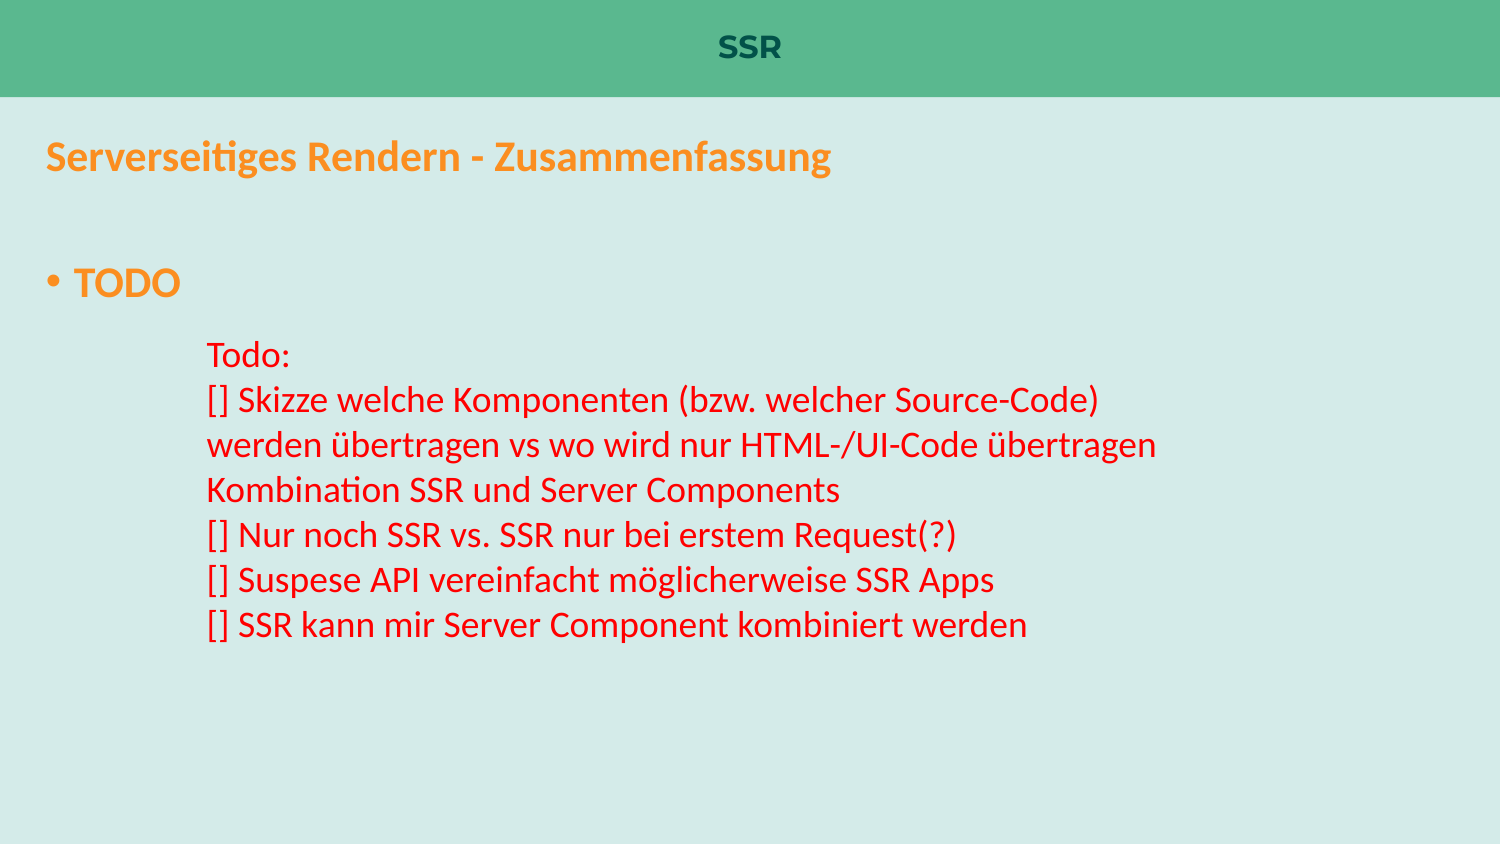

# SSR
Serverseitiges Rendern - Zusammenfassung

TODO
Todo:
[] Skizze welche Komponenten (bzw. welcher Source-Code) werden übertragen vs wo wird nur HTML-/UI-Code übertragen
Kombination SSR und Server Components
[] Nur noch SSR vs. SSR nur bei erstem Request(?)
[] Suspese API vereinfacht möglicherweise SSR Apps
[] SSR kann mir Server Component kombiniert werden